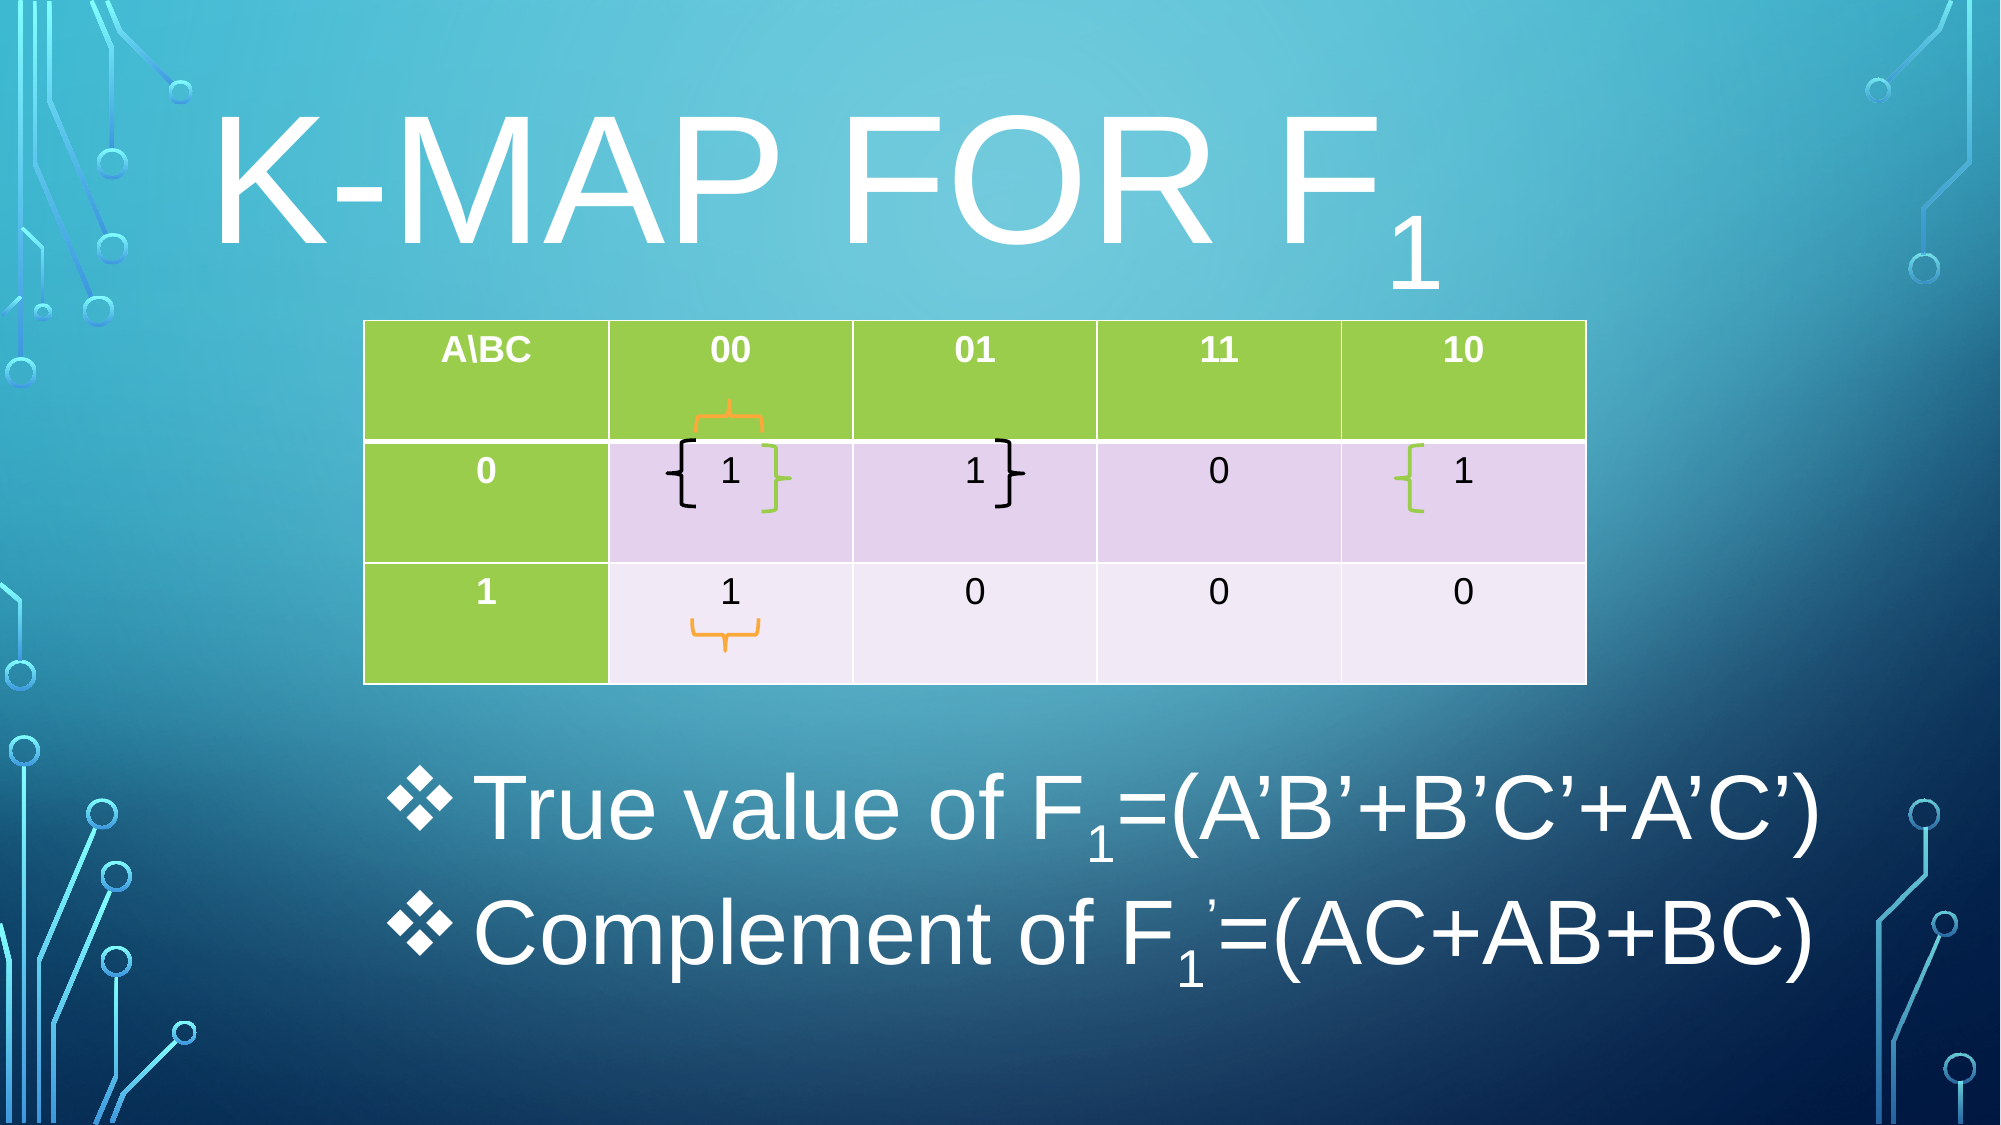

# K-map for f1
| A\BC | 00 | 01 | 11 | 10 |
| --- | --- | --- | --- | --- |
| 0 | 1 | 1 | 0 | 1 |
| 1 | 1 | 0 | 0 | 0 |

True value of F1=(A’B’+B’C’+A’C’)
Complement of F1’=(AC+AB+BC)